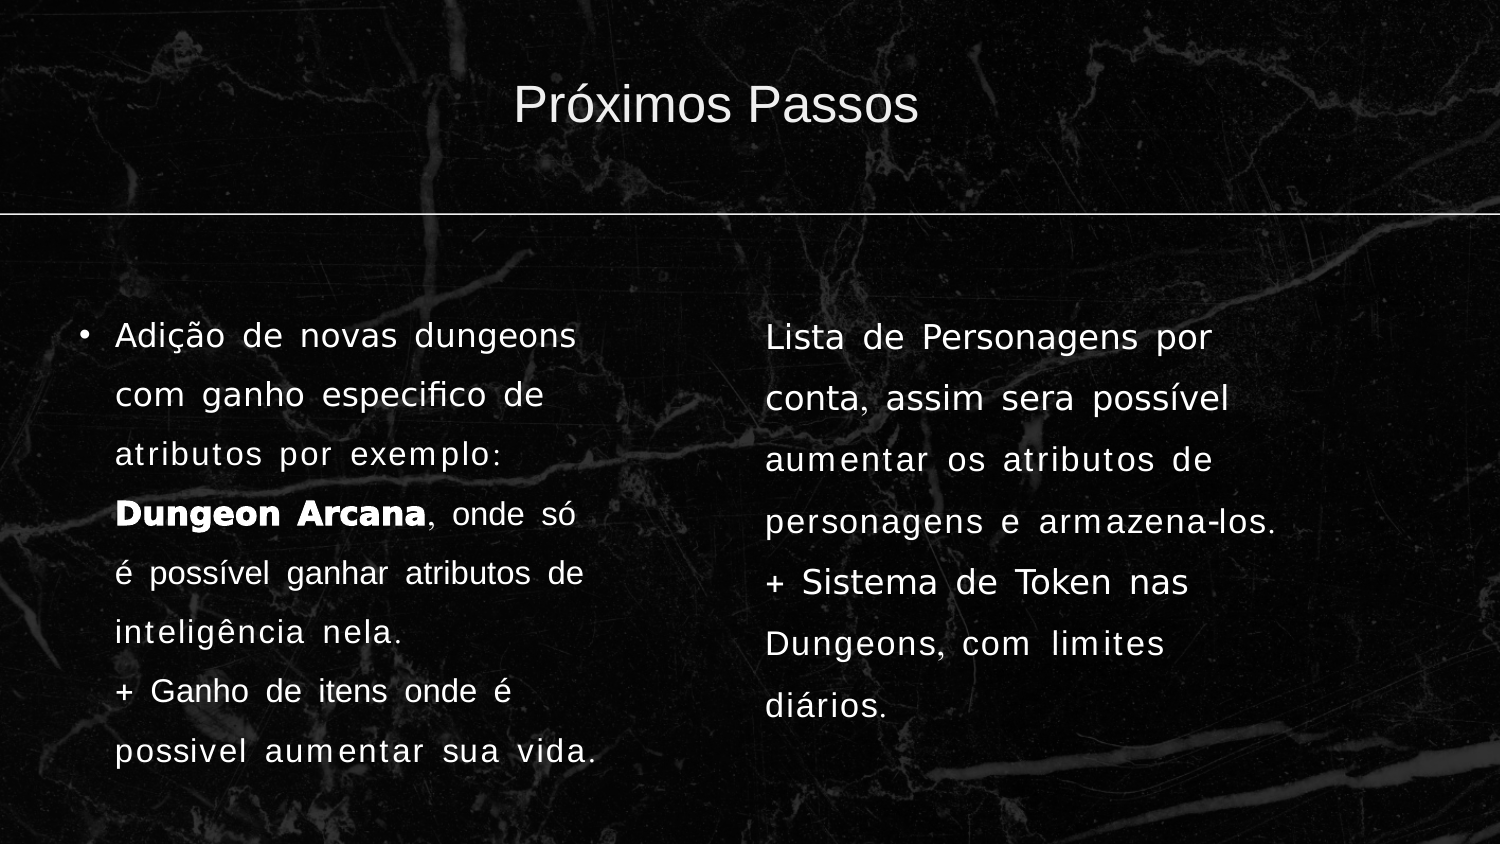

Próximos Passos
# Adição de novas dungeons com ganho especifico de atributos por exemplo: Dungeon Arcana, onde só é possível ganhar atributos de inteligência nela. + Ganho de itens onde é possivel aumentar sua vida.
Lista de Personagens por conta, assim sera possível aumentar os atributos de personagens e armazena-los.
+ Sistema de Token nas Dungeons, com limites diários.